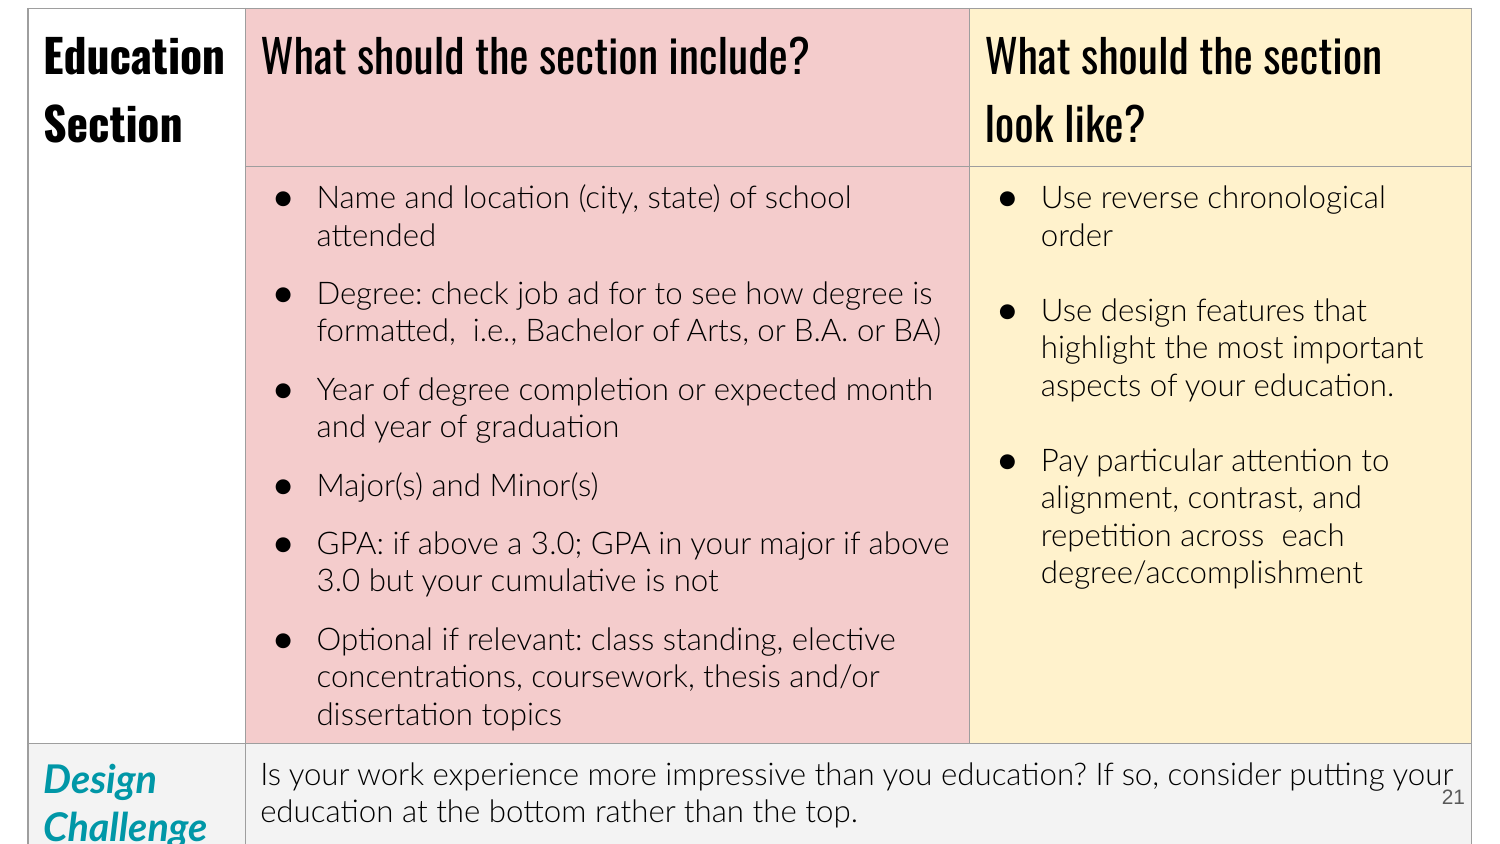

| Education Section | What should the section include? | What should the section look like? |
| --- | --- | --- |
|  | Name and location (city, state) of school attended Degree: check job ad for to see how degree is formatted, i.e., Bachelor of Arts, or B.A. or BA) Year of degree completion or expected month and year of graduation Major(s) and Minor(s) GPA: if above a 3.0; GPA in your major if above 3.0 but your cumulative is not Optional if relevant: class standing, elective concentrations, coursework, thesis and/or dissertation topics | Use reverse chronological order Use design features that highlight the most important aspects of your education. Pay particular attention to alignment, contrast, and repetition across each degree/accomplishment |
| Design Challenge | Is your work experience more impressive than you education? If so, consider putting your education at the bottom rather than the top. |  |
21